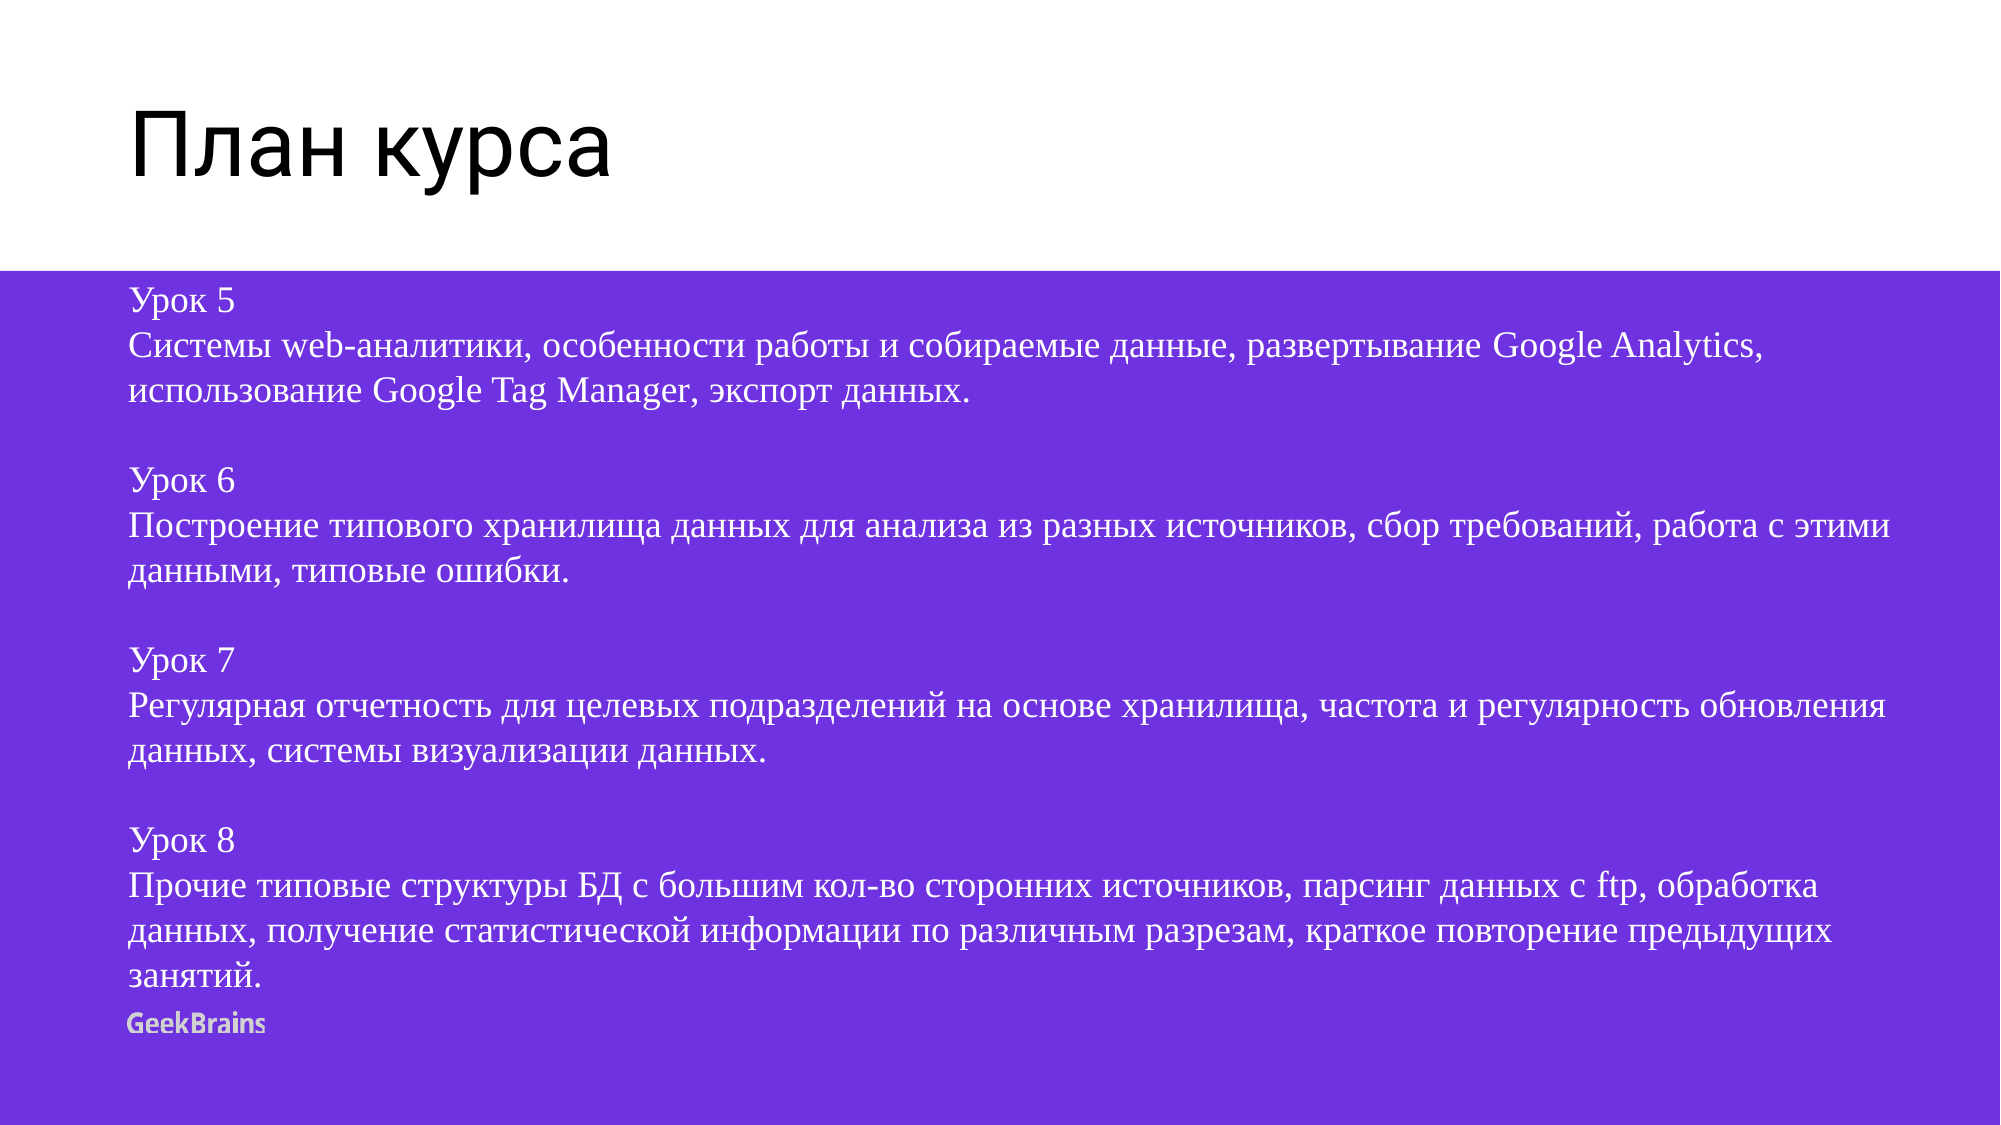

# План курса
Урок 5
Системы web-аналитики, особенности работы и собираемые данные, развертывание Google Analytics, использование Google Tag Manager, экспорт данных.

Урок 6
Построение типового хранилища данных для анализа из разных источников, сбор требований, работа с этими данными, типовые ошибки.

Урок 7
Регулярная отчетность для целевых подразделений на основе хранилища, частота и регулярность обновления данных, системы визуализации данных.

Урок 8
Прочие типовые структуры БД с большим кол-во сторонних источников, парсинг данных с ftp, обработка данных, получение статистической информации по различным разрезам, краткое повторение предыдущих занятий.